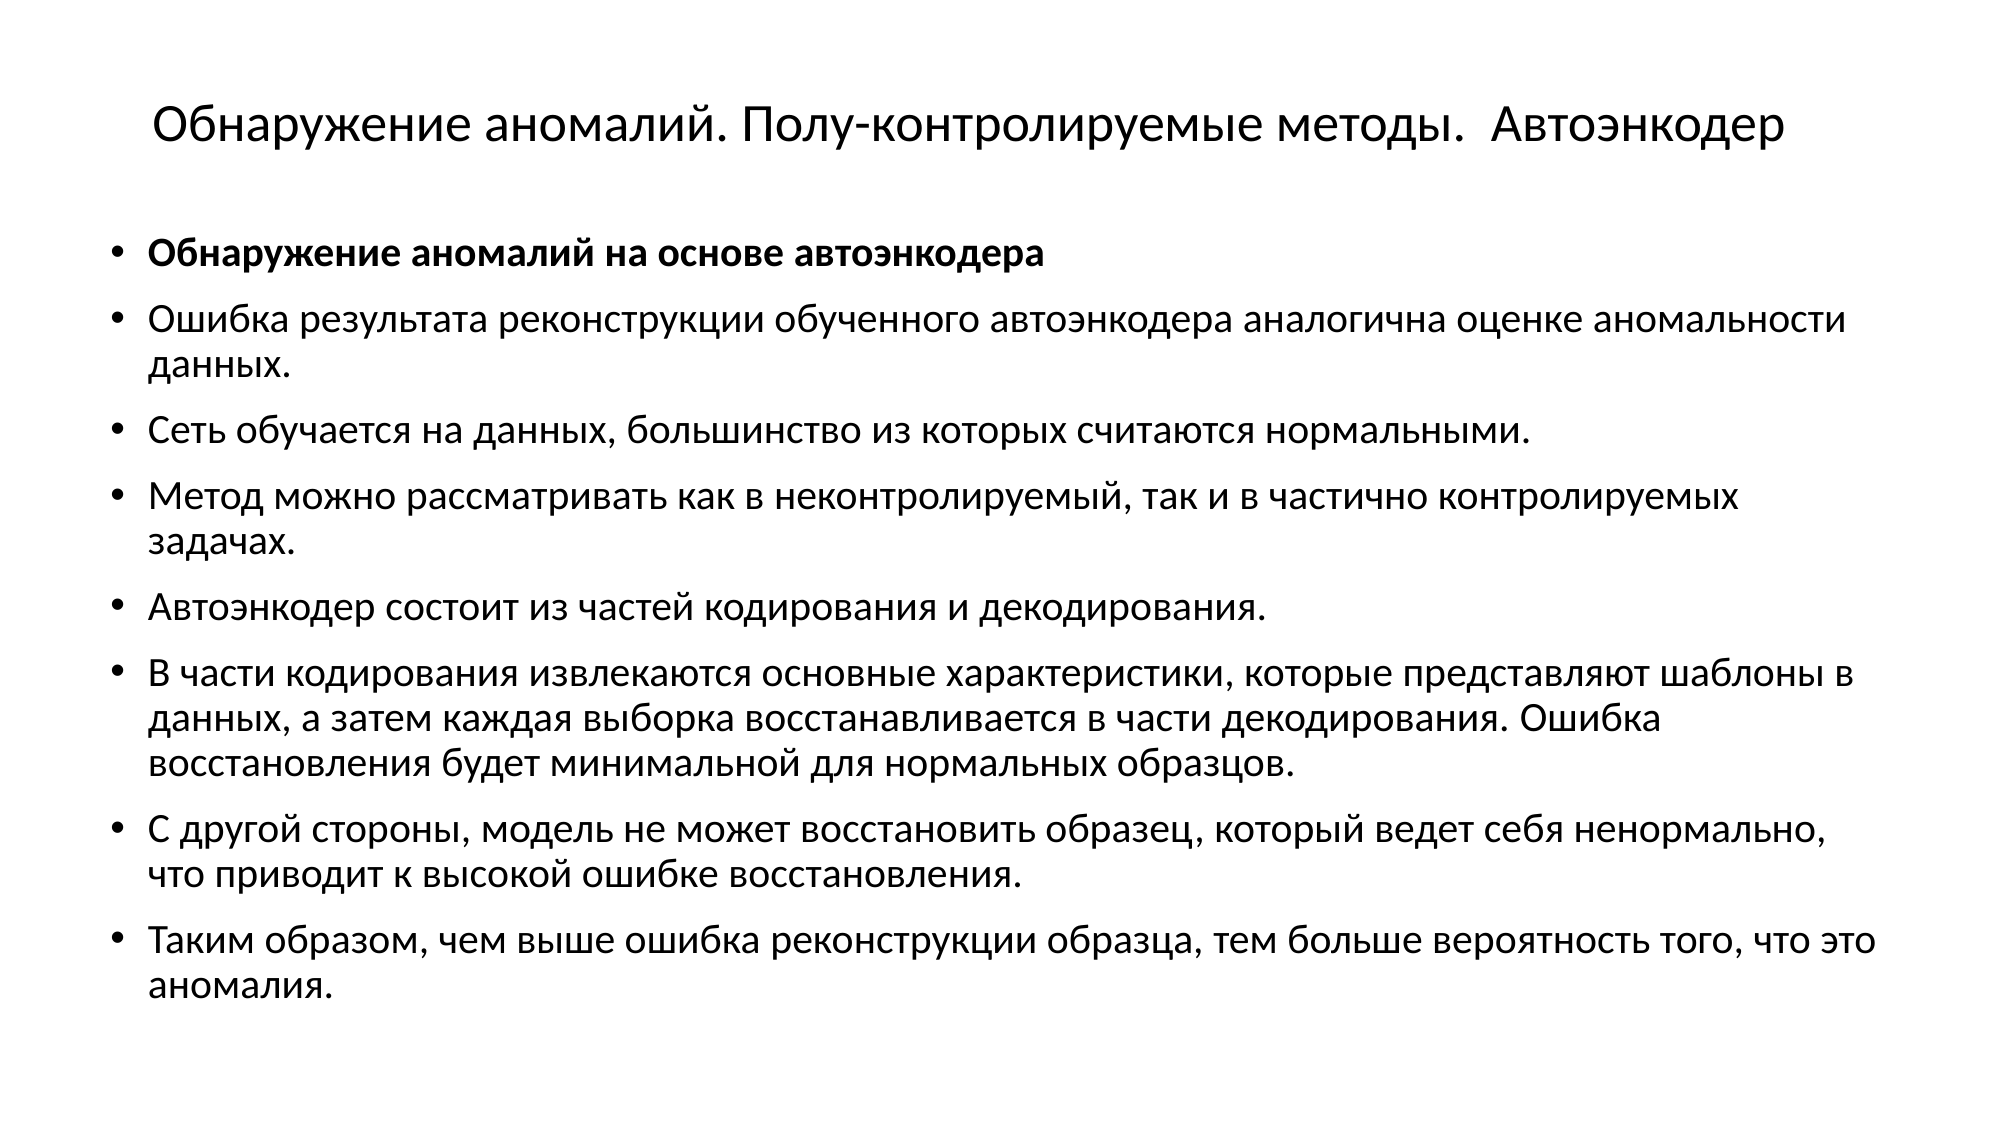

# Обнаружение аномалий. Полу-контролируемые методы.  Автоэнкодер
Обнаружение аномалий на основе автоэнкодера
Ошибка результата реконструкции обученного автоэнкодера аналогична оценке аномальности данных.
Сеть обучается на данных, большинство из которых считаются нормальными.
Метод можно рассматривать как в неконтролируемый, так и в частично контролируемых задачах.
Автоэнкодер состоит из частей кодирования и декодирования.
В части кодирования извлекаются основные характеристики, которые представляют шаблоны в данных, а затем каждая выборка восстанавливается в части декодирования. Ошибка восстановления будет минимальной для нормальных образцов.
С другой стороны, модель не может восстановить образец, который ведет себя ненормально, что приводит к высокой ошибке восстановления.
Таким образом, чем выше ошибка реконструкции образца, тем больше вероятность того, что это аномалия.